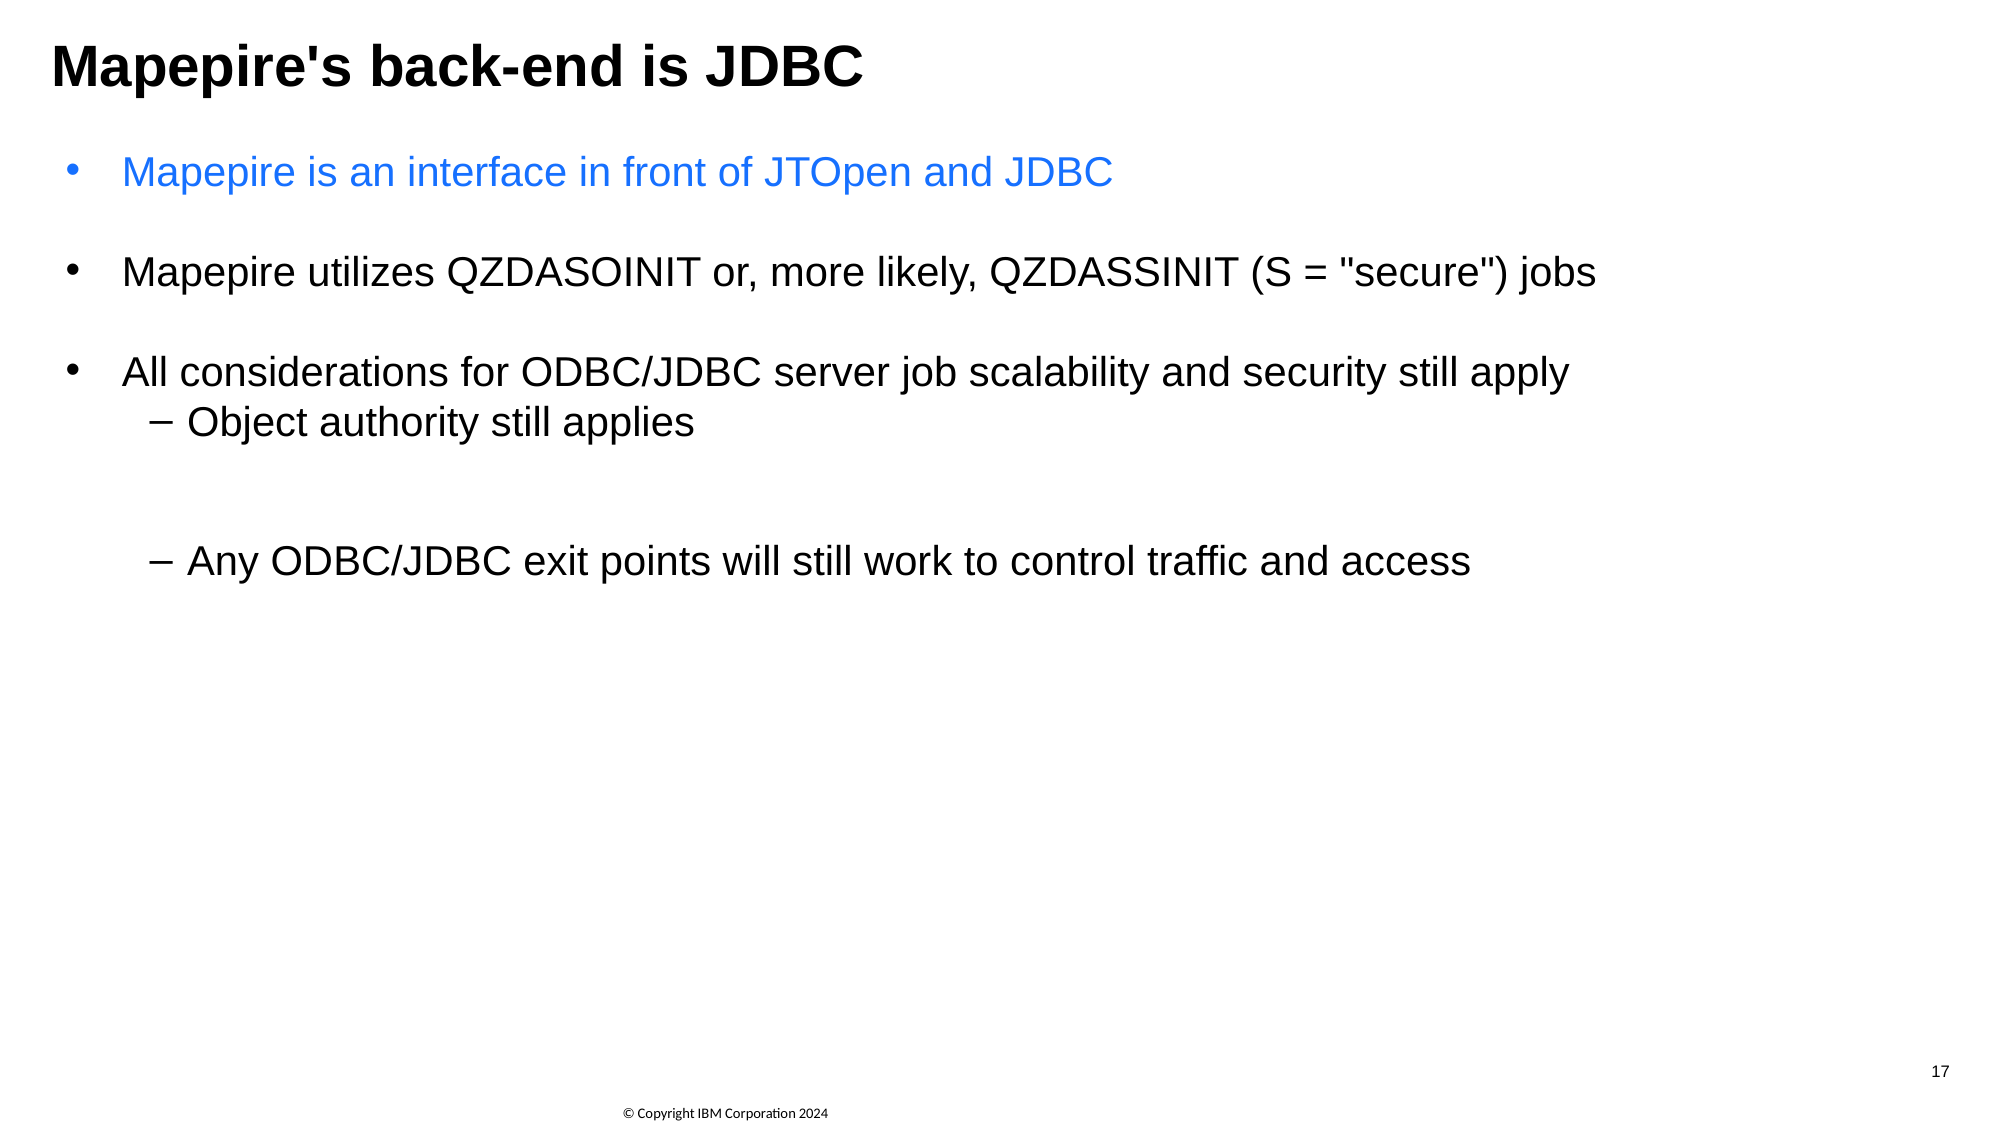

Mapepire's back-end is JDBC
Mapepire is an interface in front of JTOpen and JDBC

Mapepire utilizes QZDASOINIT or, more likely, QZDASSINIT (S = "secure") jobs

All considerations for ODBC/JDBC server job scalability and security still apply
Object authority still applies

Any ODBC/JDBC exit points will still work to control traffic and access
17